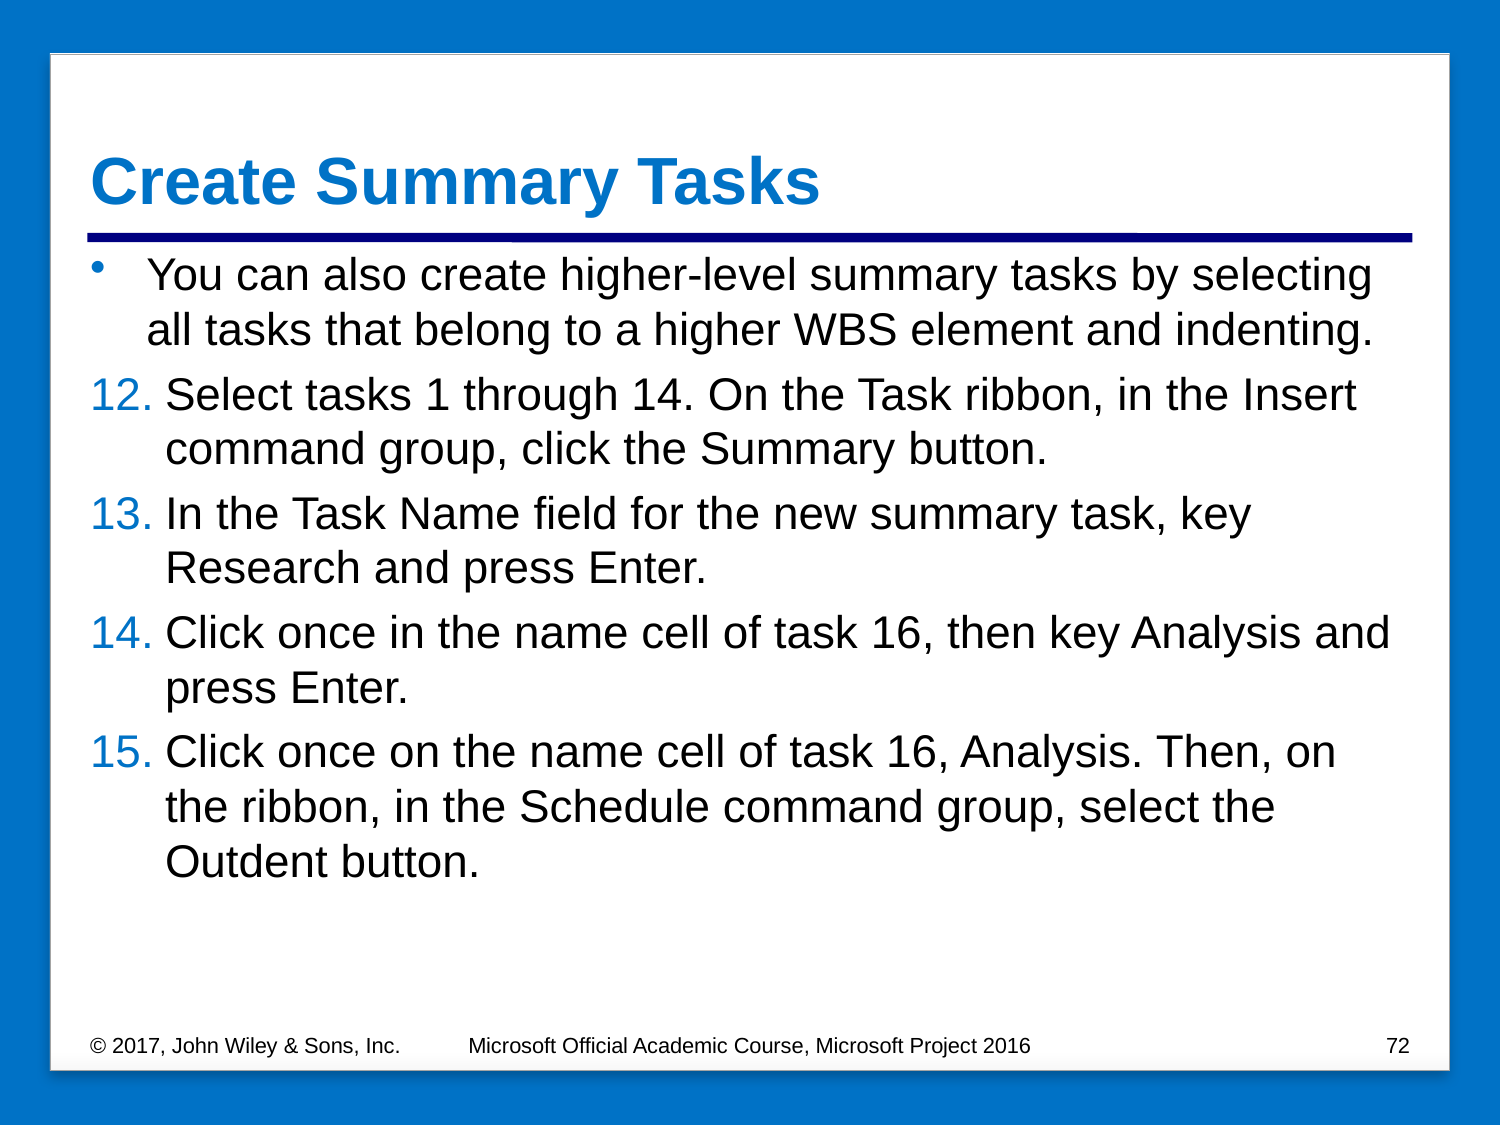

# Create Summary Tasks
You can also create higher-level summary tasks by selecting all tasks that belong to a higher WBS element and indenting.
Select tasks 1 through 14. On the Task ribbon, in the Insert command group, click the Summary button.
In the Task Name field for the new summary task, key Research and press Enter.
Click once in the name cell of task 16, then key Analysis and press Enter.
Click once on the name cell of task 16, Analysis. Then, on the ribbon, in the Schedule command group, select the Outdent button.

© 2017, John Wiley & Sons, Inc.
Microsoft Official Academic Course, Microsoft Project 2016
72